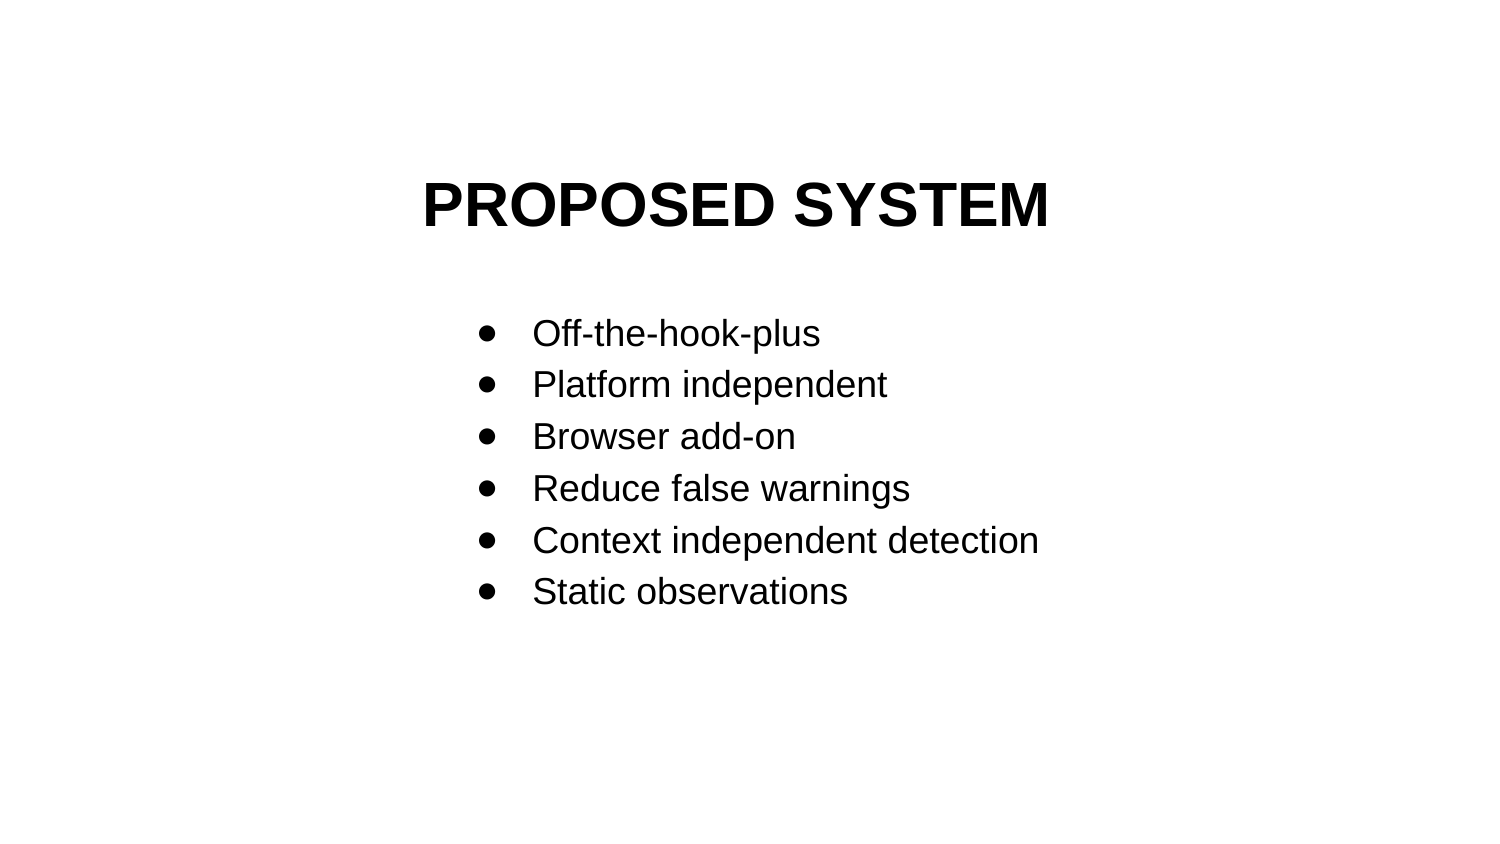

# PROPOSED SYSTEM
Off-the-hook-plus
Platform independent
Browser add-on
Reduce false warnings
Context independent detection
Static observations